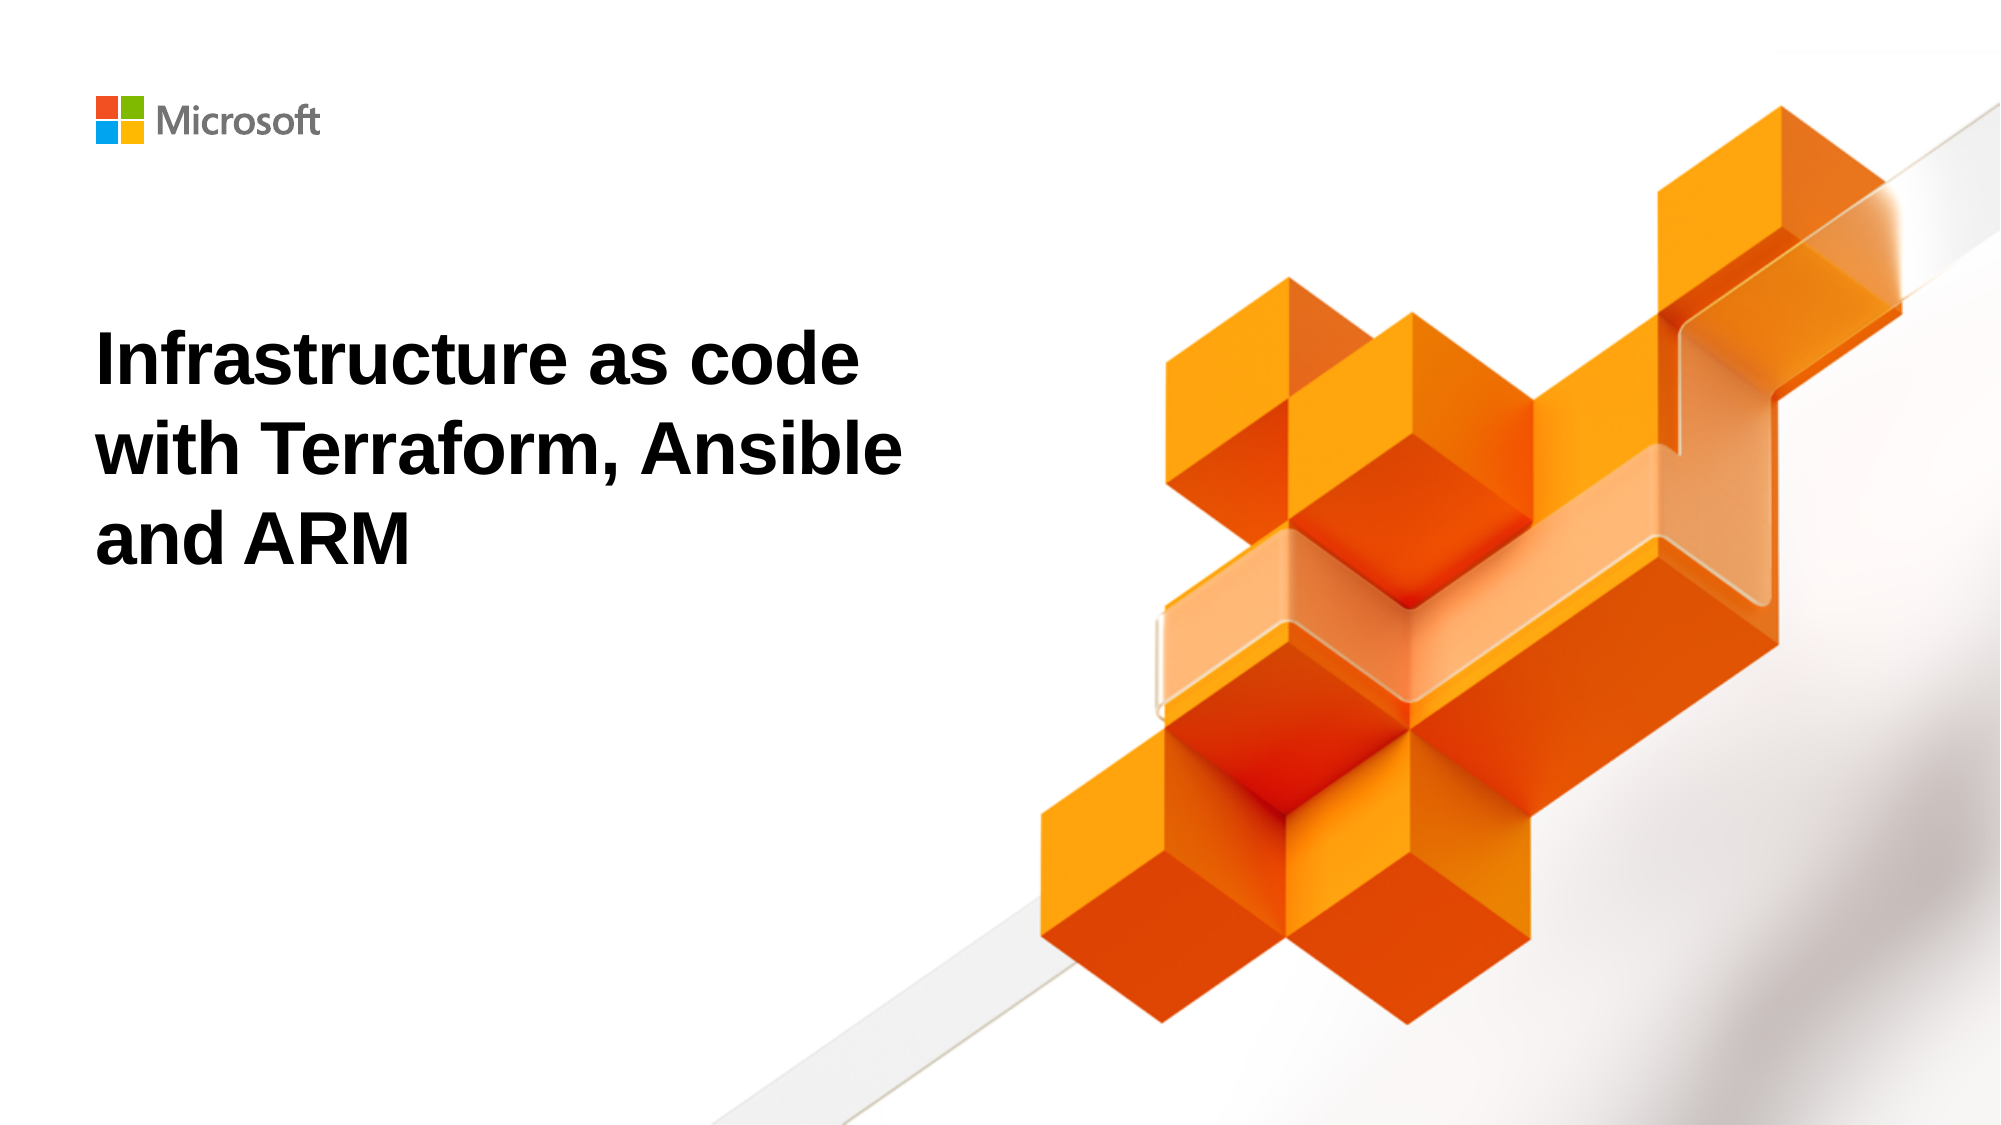

# Infrastructure as code with Terraform, Ansible and ARM